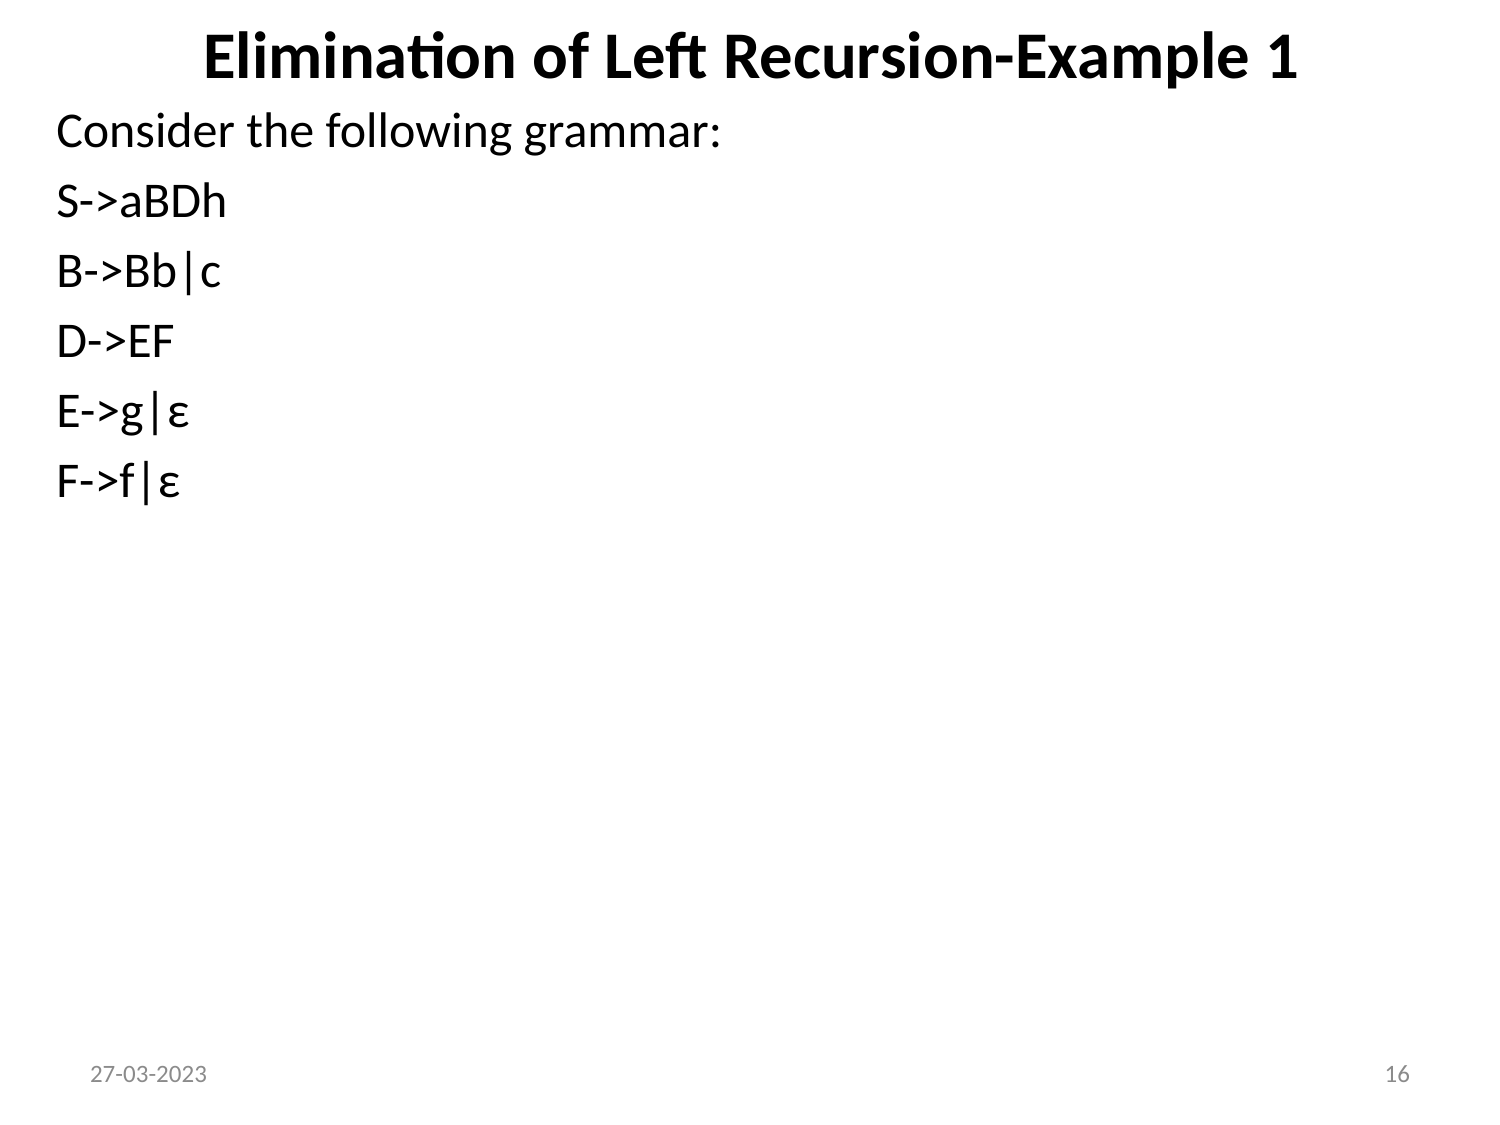

# Elimination of Left Recursion-Example 1
Consider the following grammar:
S->aBDh
B->Bb|c
D->EF
E->g|ε
F->f|ε
27-03-2023
16